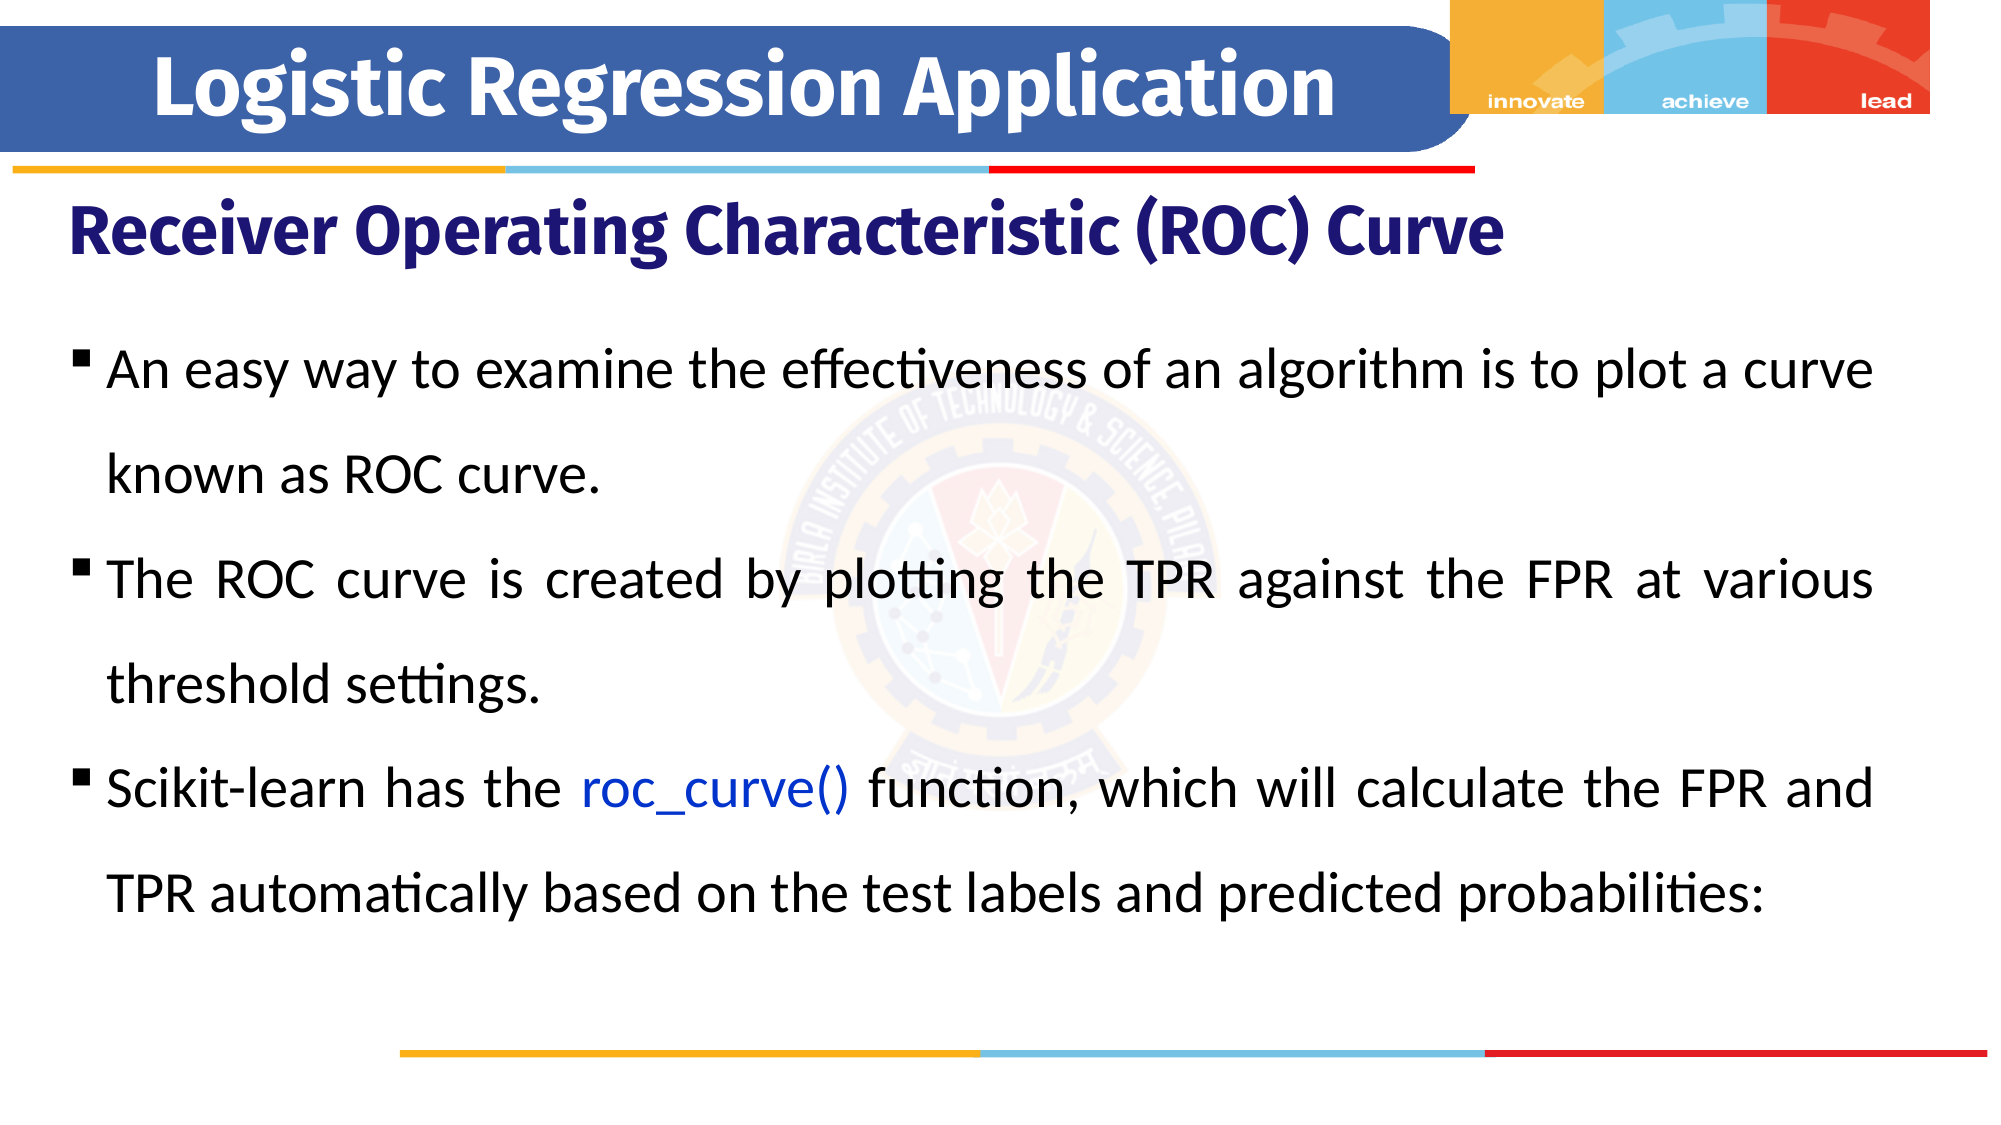

# Logistic Regression Application
Receiver Operating Characteristic (ROC) Curve
An easy way to examine the effectiveness of an algorithm is to plot a curve known as ROC curve.
The ROC curve is created by plotting the TPR against the FPR at various threshold settings.
Scikit-learn has the roc_curve() function, which will calculate the FPR and TPR automatically based on the test labels and predicted probabilities: